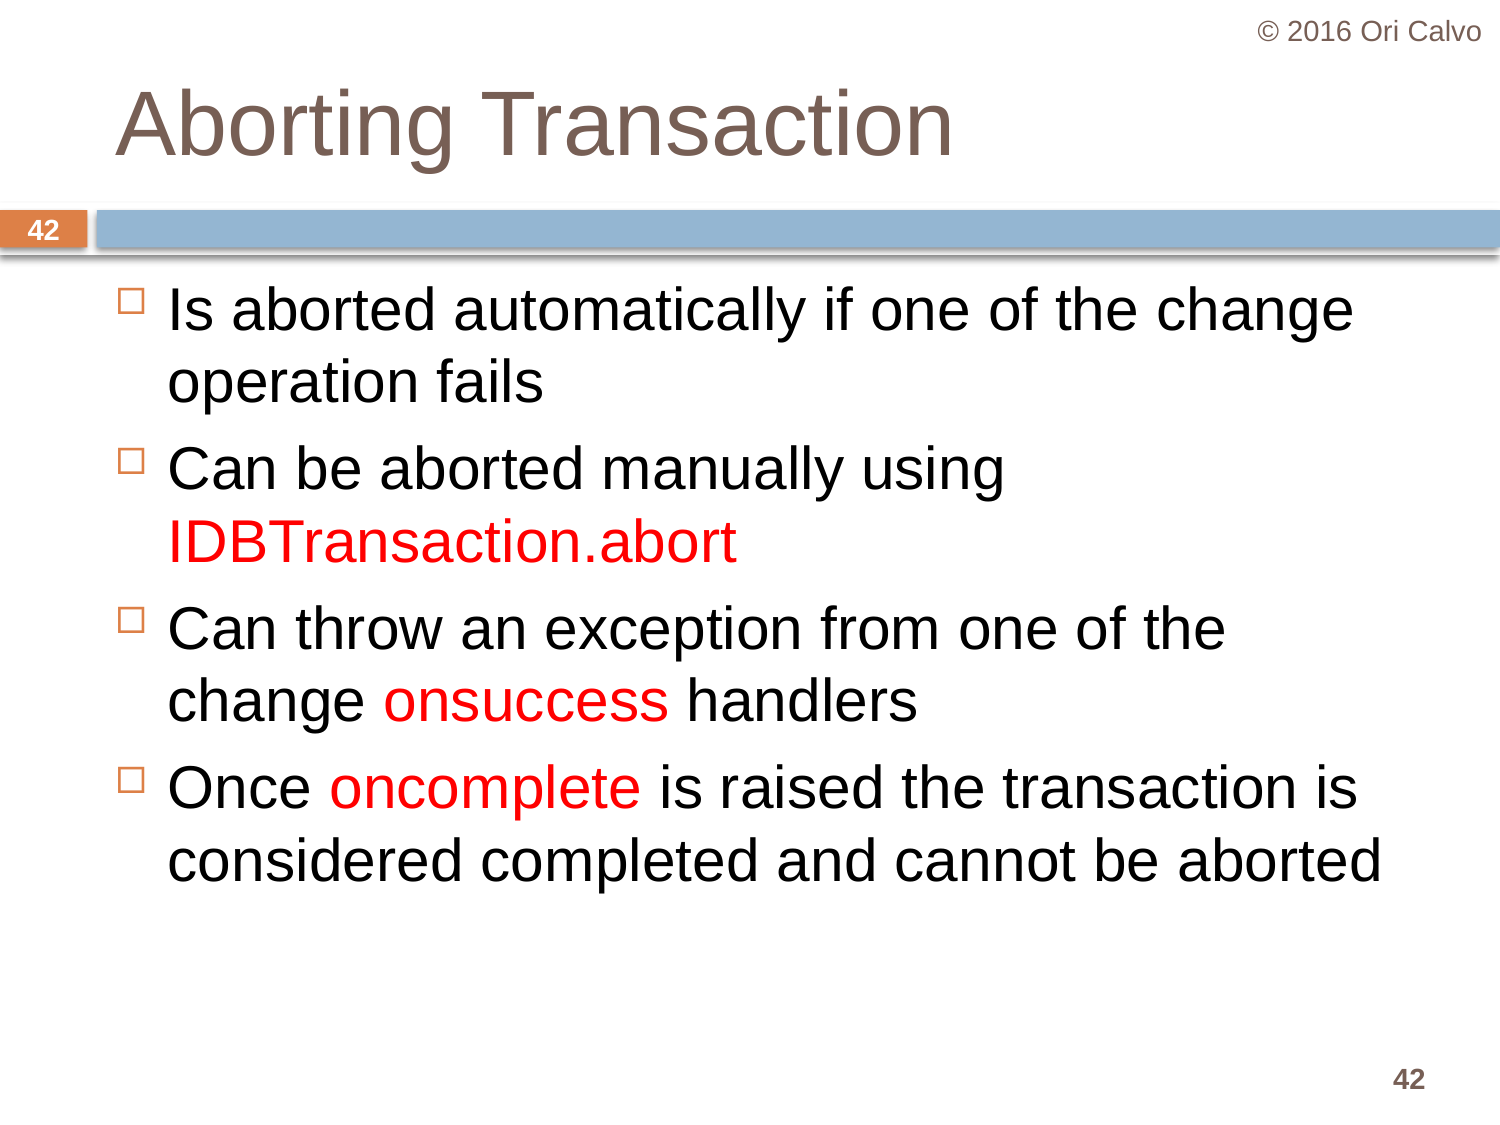

© 2016 Ori Calvo
# Aborting Transaction
42
Is aborted automatically if one of the change operation fails
Can be aborted manually using IDBTransaction.abort
Can throw an exception from one of the change onsuccess handlers
Once oncomplete is raised the transaction is considered completed and cannot be aborted